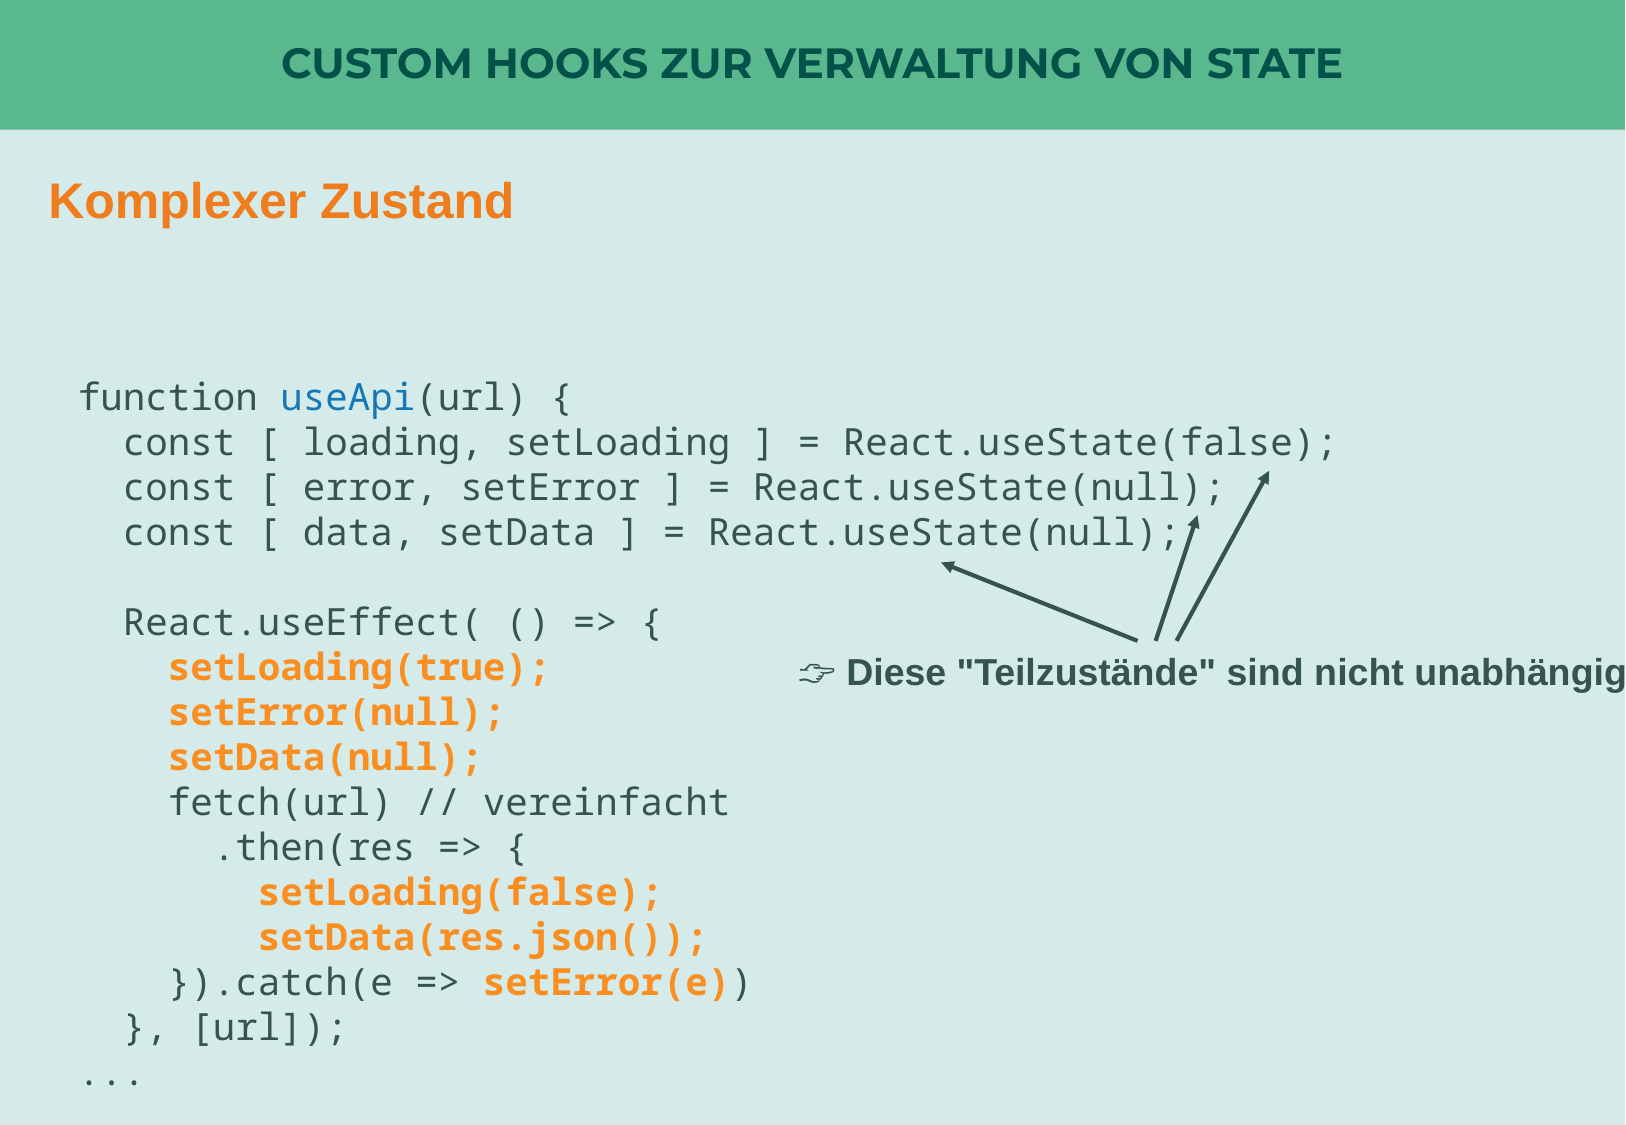

# Custom Hooks zur Verwaltung von State
Komplexer Zustand
function useApi(url) {
  const [ loading, setLoading ] = React.useState(false);
  const [ error, setError ] = React.useState(null);
  const [ data, setData ] = React.useState(null);

  React.useEffect( () => {
    setLoading(true);
    setError(null);
    setData(null);
    fetch(url) // vereinfacht
      .then(res => {
        setLoading(false);
        setData(res.json());
    }).catch(e => setError(e))
  }, [url]);
...
👉 Diese "Teilzustände" sind nicht unabhängig!